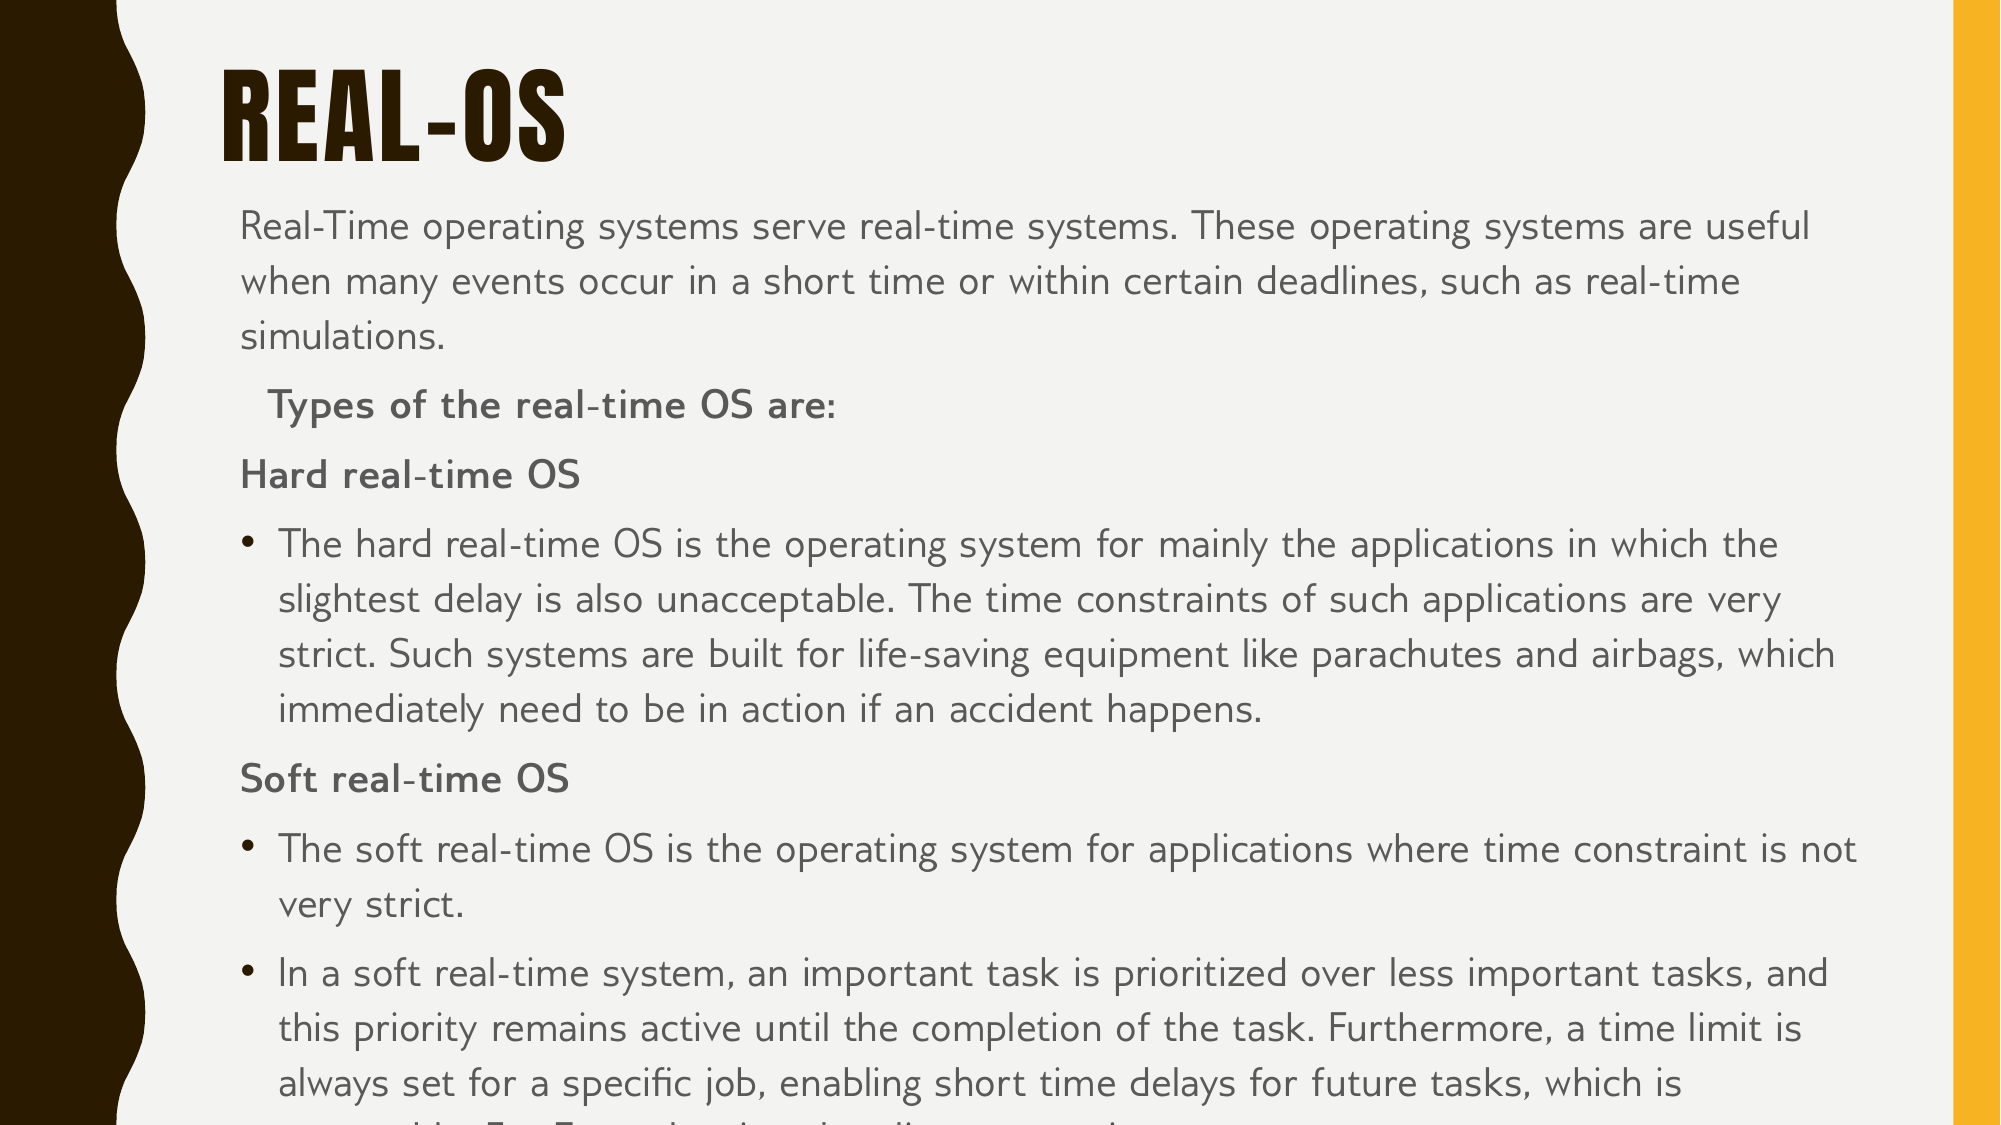

# Real-OS
Real-Time operating systems serve real-time systems. These operating systems are useful when many events occur in a short time or within certain deadlines, such as real-time simulations.
  Types of the real-time OS are:
Hard real-time OS
The hard real-time OS is the operating system for mainly the applications in which the slightest delay is also unacceptable. The time constraints of such applications are very strict. Such systems are built for life-saving equipment like parachutes and airbags, which immediately need to be in action if an accident happens.
Soft real-time OS
The soft real-time OS is the operating system for applications where time constraint is not very strict.
In a soft real-time system, an important task is prioritized over less important tasks, and this priority remains active until the completion of the task. Furthermore, a time limit is always set for a specific job, enabling short time delays for future tasks, which is acceptable. For Example, virtual reality, reservation systems, etc.